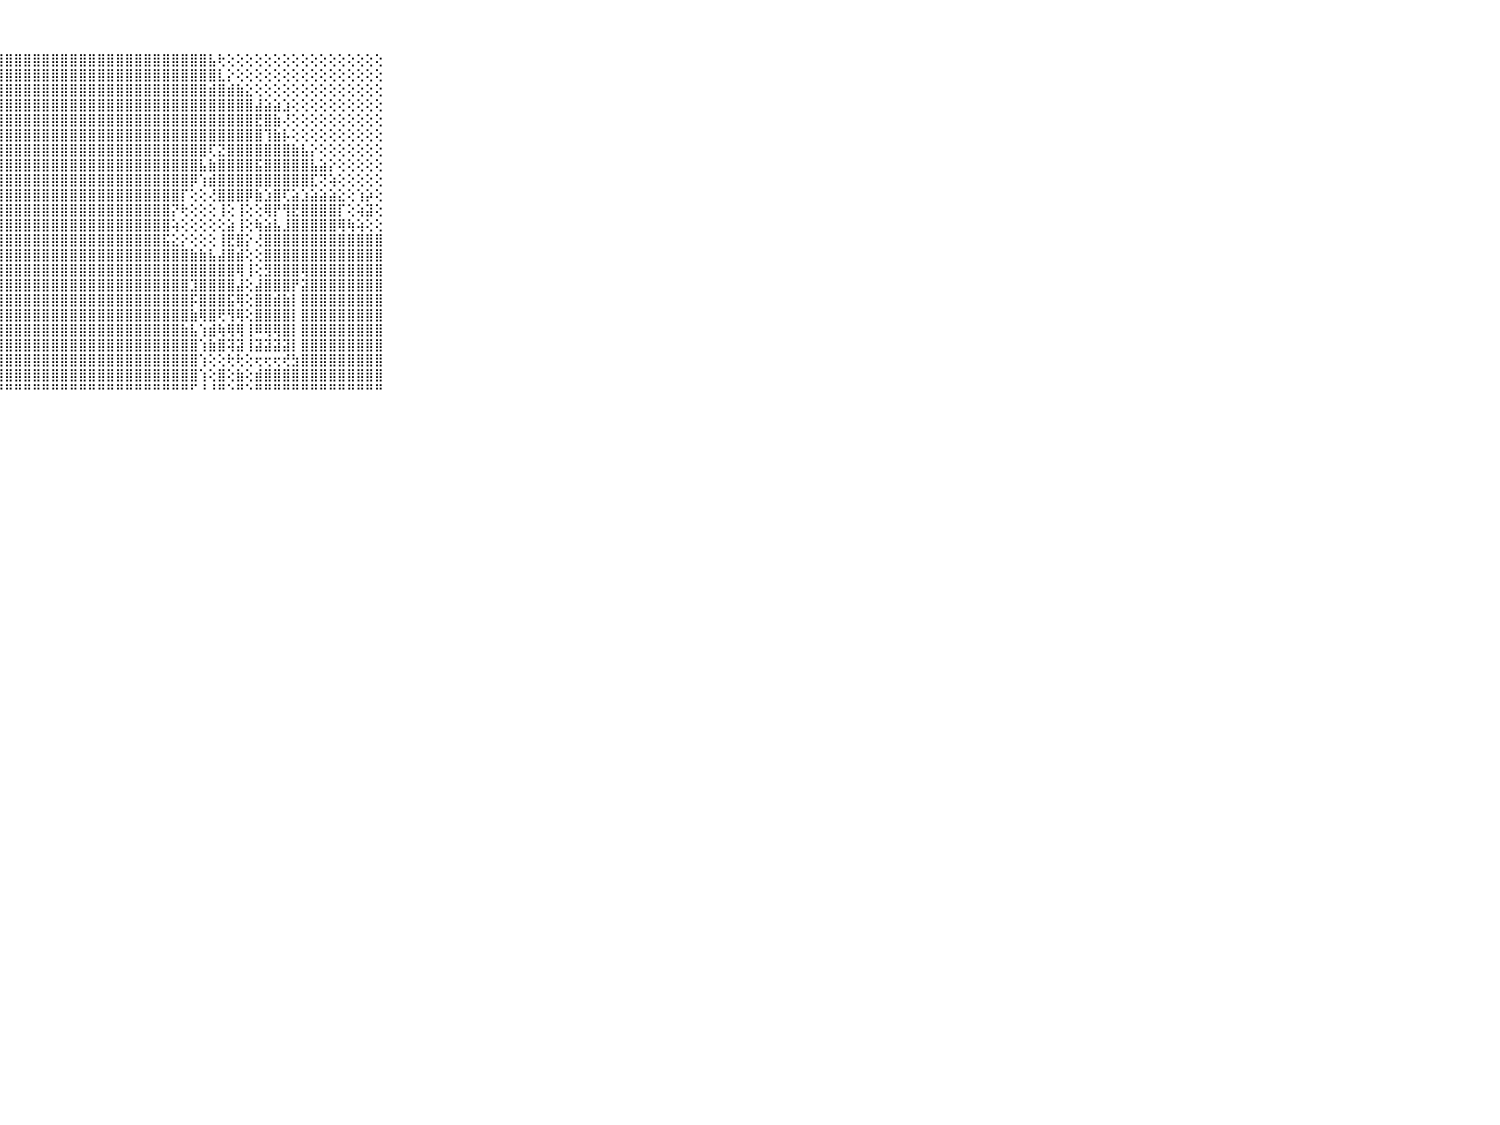

⠀⠀⠀⠀⠀⠀⠀⠀⠀⠀⠀⣿⣿⣿⣿⣿⣿⣿⣿⣿⣿⣿⣿⣿⣿⣿⣿⣿⣿⣿⣿⣿⣿⣿⣿⣿⣿⣿⣿⣿⣿⣿⣿⣿⣿⣿⣿⣿⣿⣿⣧⢗⢕⢕⢕⢕⢕⢕⢕⢕⢕⢕⢕⢕⢕⢕⢕⢕⢕⠀⠀⠀⠀⠀⠀⠀⠀⠀⠀⠀⠀
⠀⠀⠀⠀⠀⠀⠀⠀⠀⠀⠀⣿⣿⣿⣿⣿⣿⣿⣿⣿⣿⣿⣿⣿⣿⣿⣿⣿⣿⣿⣿⣿⣿⣿⣿⣿⣿⣿⣿⣿⣿⣿⣿⣿⣿⣿⣿⣿⣿⣿⣿⣇⡕⢕⢕⢕⢕⢕⢕⢕⢕⢕⢕⢕⢕⢕⢕⢕⢕⠀⠀⠀⠀⠀⠀⠀⠀⠀⠀⠀⠀
⠀⠀⠀⠀⠀⠀⠀⠀⠀⠀⠀⣿⣿⣿⣿⣿⣿⣿⣿⣿⣿⣿⣿⣿⣿⣿⣿⣿⣿⣿⣿⣿⣿⣿⣿⣿⣿⣿⣿⣿⣿⣿⣿⣿⣿⣿⣿⣿⣿⣿⣾⣿⣾⣷⣕⢕⢕⢕⢕⢕⢕⢕⢕⢕⢕⢕⢕⢕⢕⠀⠀⠀⠀⠀⠀⠀⠀⠀⠀⠀⠀
⠀⠀⠀⠀⠀⠀⠀⠀⠀⠀⠀⣿⣿⣿⣿⣿⣿⣿⣿⣿⣿⣿⣿⣿⣿⣿⣿⣿⣿⣿⣿⣿⣿⣿⣿⣿⣿⣿⣿⣿⣿⣿⣿⣿⣿⣿⣿⣿⣿⣿⣿⣿⣿⣿⣿⣼⣵⣵⣱⢕⢕⢕⢕⢕⢕⢕⢕⢕⢕⠀⠀⠀⠀⠀⠀⠀⠀⠀⠀⠀⠀
⠀⠀⠀⠀⠀⠀⠀⠀⠀⠀⠀⣿⣿⣿⣿⣿⣿⣿⣿⣿⣿⣿⣿⣿⣿⣿⣿⣿⣿⣿⣿⣿⣿⣿⣿⣿⣿⣿⣿⣿⣿⣿⣿⣿⣿⣿⣿⣿⣿⣿⣿⣿⣿⣿⣿⣟⣿⣷⢜⢕⢕⢕⢕⢕⢕⢕⢕⢕⢕⠀⠀⠀⠀⠀⠀⠀⠀⠀⠀⠀⠀
⠀⠀⠀⠀⠀⠀⠀⠀⠀⠀⠀⣿⣿⣿⣿⣿⣿⣿⣿⣿⣿⣿⣿⣿⣿⣿⣿⣿⣿⣿⣿⣿⣿⣿⣿⣿⣿⣿⣿⣿⣿⣿⣿⣿⣿⣿⣿⣿⣿⣿⣿⣿⣿⣿⣿⣿⢹⣷⡧⢕⢕⢕⢕⢕⢕⢕⢕⢕⢕⠀⠀⠀⠀⠀⠀⠀⠀⠀⠀⠀⠀
⠀⠀⠀⠀⠀⠀⠀⠀⠀⠀⠀⣿⣿⣿⣿⣿⣿⣿⣿⣿⣿⣿⣿⣿⣿⣿⣿⣿⣿⣿⣿⣿⣿⣿⣿⣿⣿⣿⣿⣿⣿⣿⣿⣿⣿⣿⣿⣿⣿⣿⢏⣝⣿⣿⣿⣿⣿⣿⣿⣷⣧⡕⢕⢕⢕⢕⢕⢕⢕⠀⠀⠀⠀⠀⠀⠀⠀⠀⠀⠀⠀
⠀⠀⠀⠀⠀⠀⠀⠀⠀⠀⠀⣿⣿⣿⣿⣿⣿⣿⣿⣿⣿⣿⣿⣿⣿⣿⣿⣿⣿⣿⣿⣿⣿⣿⣿⣿⣿⣿⣿⣿⣿⣿⣿⣿⣿⣿⣿⣿⣿⣧⣷⣿⣿⣿⣿⣯⣿⣿⣿⣿⣿⣧⣵⡕⢕⢕⢕⢕⢕⠀⠀⠀⠀⠀⠀⠀⠀⠀⠀⠀⠀
⠀⠀⠀⠀⠀⠀⠀⠀⠀⠀⠀⣿⣿⣿⣿⣿⣿⣿⣿⣿⣿⣿⣿⣿⣿⣿⣿⣿⣿⣿⣿⣿⣿⣿⣿⣿⣿⣿⣿⣿⣿⣿⣿⣿⣿⣿⣿⣿⡿⢱⣾⣿⣿⣿⣿⣿⣿⣿⣿⣿⣿⣏⢝⢵⢕⢕⢕⢕⢕⠀⠀⠀⠀⠀⠀⠀⠀⠀⠀⠀⠀
⠀⠀⠀⠀⠀⠀⠀⠀⠀⠀⠀⣿⣿⣿⣿⣿⣿⣿⣿⣿⣿⣿⣿⣯⣿⣿⣿⣿⣿⣿⣿⣿⣿⣿⣿⣿⣿⣿⣿⣿⣿⣿⣿⣿⣿⣿⣿⡏⢕⢕⢜⣿⣿⣿⡿⣷⣱⣿⢏⣵⣱⣵⣵⣵⣕⢕⢱⡵⢕⠀⠀⠀⠀⠀⠀⠀⠀⠀⠀⠀⠀
⠀⠀⠀⠀⠀⠀⠀⠀⠀⠀⠀⣿⣿⣿⣿⣿⣿⣿⣿⣿⣿⣿⡟⢏⢗⣿⣿⣿⣿⣿⣿⣿⣿⣿⣿⣿⣿⣿⣿⣿⣿⣿⣿⣿⣿⣿⡝⢗⢕⢕⢕⢸⢕⢸⢕⢕⢿⡟⢻⣟⣿⣿⣿⣿⡏⢕⢵⣽⢕⠀⠀⠀⠀⠀⠀⠀⠀⠀⠀⠀⠀
⠀⠀⠀⠀⠀⠀⠀⠀⠀⠀⠀⣿⣿⣿⣿⣿⣿⣿⣿⣿⣿⣿⣗⢕⢜⢳⣿⣿⣿⣿⣿⣿⣿⣿⣿⣿⣿⣿⣿⣿⣿⣿⣿⣿⣿⣿⢵⢕⢕⢕⢕⢕⣵⢸⢕⢷⣵⣧⣸⣿⣿⣿⣿⣿⢿⢷⢵⢕⢕⠀⠀⠀⠀⠀⠀⠀⠀⠀⠀⠀⠀
⠀⠀⠀⠀⠀⠀⠀⠀⠀⠀⠀⣿⣿⡏⢝⢝⣿⣿⣿⣿⣿⣿⣿⣕⢱⢜⢻⣿⣿⣿⣿⣿⣿⣿⣿⣿⣿⣿⣿⣿⣿⣿⣿⣿⣿⣯⣕⡕⢕⢕⢕⢸⣟⣿⡕⢜⣿⣿⣿⣿⣿⣿⣿⣿⣿⣿⣿⣿⣿⠀⠀⠀⠀⠀⠀⠀⠀⠀⠀⠀⠀
⠀⠀⠀⠀⠀⠀⠀⠀⠀⠀⠀⣿⣿⡗⢕⢕⣿⣿⣿⣿⣿⣿⣿⣗⢕⢇⢸⣿⣿⣿⣿⣿⣿⣿⣿⣿⣿⣿⣿⣿⣿⣿⣿⣿⣿⣿⣿⣿⣷⣷⣧⣼⣿⣾⢕⢕⣿⣿⣿⣿⣿⣿⣿⣿⣿⣿⣿⣿⣿⠀⠀⠀⠀⠀⠀⠀⠀⠀⠀⠀⠀
⠀⠀⠀⠀⠀⠀⠀⠀⠀⠀⠀⣿⣿⡇⢕⢕⣿⣿⣿⣿⣿⣿⣿⣿⣧⢕⣸⣿⣿⣿⣿⣿⣿⣿⣿⣿⣿⣿⣿⣿⣿⣿⣿⣿⣿⣿⣿⣿⣿⣿⣿⣿⣿⢿⢸⢕⣻⣿⣿⣿⢿⣿⣿⣿⣿⣿⣿⣿⣿⠀⠀⠀⠀⠀⠀⠀⠀⠀⠀⠀⠀
⠀⠀⠀⠀⠀⠀⠀⠀⠀⠀⠀⣿⣿⡇⢕⢕⣿⣿⣿⣿⣿⣿⣿⣿⡫⢱⣿⣿⣿⣿⣿⣿⣿⣿⣿⣿⣿⣿⣿⣿⣿⣿⣿⣿⣿⣿⣿⣿⣹⣿⣿⣿⣿⣼⢕⣼⣿⣿⣿⡟⣽⣿⣿⣿⣿⣿⣿⣿⣿⠀⠀⠀⠀⠀⠀⠀⠀⠀⠀⠀⠀
⠀⠀⠀⠀⠀⠀⠀⠀⠀⠀⠀⣿⣿⡇⢕⢕⣿⣿⣿⣿⣿⣿⣿⣿⣵⣼⣿⣿⣿⣿⣿⣿⣿⣿⣿⣿⣿⣿⣿⣿⣿⣿⣿⣿⣿⣿⣿⣿⡯⣿⣿⣿⣯⢿⢕⣿⣿⣾⣷⡇⣿⣿⣿⣿⣿⣿⣿⣿⣿⠀⠀⠀⠀⠀⠀⠀⠀⠀⠀⠀⠀
⠀⠀⠀⠀⠀⠀⠀⠀⠀⠀⠀⣿⣿⡇⢕⢕⣿⣿⣿⣿⣿⣿⣿⣿⣿⣿⣿⣿⣿⣿⣿⣿⣿⣿⣿⣿⣿⣿⣿⣿⣿⣿⣿⣿⣿⣿⣿⣿⣷⢿⣿⢟⢻⢿⢕⣿⣿⣿⣿⡇⣿⣿⣿⣿⣿⣿⣿⣿⣿⠀⠀⠀⠀⠀⠀⠀⠀⠀⠀⠀⠀
⠀⠀⠀⠀⠀⠀⠀⠀⠀⠀⠀⣿⣿⡇⢕⢕⣿⣿⣿⣿⣿⣿⣿⣯⣿⣽⣿⣿⣿⣿⣿⣿⣿⣿⣿⣿⣿⣿⣿⣿⣿⣿⣿⣿⣿⣿⣿⣷⣧⢱⣾⢷⢿⢿⢸⠿⢿⢿⣿⡇⣿⣿⣿⣿⣿⣿⣿⣿⣿⠀⠀⠀⠀⠀⠀⠀⠀⠀⠀⠀⠀
⠀⠀⠀⠀⠀⠀⠀⠀⠀⠀⠀⣿⣿⡇⢕⢕⣿⣿⣿⣿⣿⣿⣿⣿⣿⣿⣿⣿⣿⣿⣿⣿⣿⣿⣿⣿⣿⣿⣿⣿⣿⣿⣿⣿⣿⣿⣿⣿⣿⢱⣷⣿⢽⣽⢸⣽⣽⣽⣽⡇⣿⣿⣿⣿⣿⣿⣿⣿⣿⠀⠀⠀⠀⠀⠀⠀⠀⠀⠀⠀⠀
⠀⠀⠀⠀⠀⠀⠀⠀⠀⠀⠀⣿⣿⡇⢕⢸⣿⣿⣿⣿⣿⣿⣿⣿⣿⣿⣿⣿⣿⣿⣿⣿⣿⣿⣿⣿⣿⣿⣿⣿⣿⣿⣿⣿⣿⣿⣿⣿⣿⢱⢕⢕⢗⢗⢕⢖⢖⢖⢞⣳⣿⣿⣿⣿⣿⣿⣿⣿⣿⠀⠀⠀⠀⠀⠀⠀⠀⠀⠀⠀⠀
⠀⠀⠀⠀⠀⠀⠀⠀⠀⠀⠀⣿⣿⣿⣿⣿⣿⣿⣿⣿⣿⣿⣿⣿⣿⣿⣿⣿⣿⣿⣿⣿⣿⣿⣿⣿⣿⣿⣿⣿⣿⣿⣿⣿⣿⣿⣿⣿⣿⢱⢕⣿⢕⣷⢕⣾⣿⣿⣿⣿⣿⣿⣿⣿⣿⣿⣿⣿⣿⠀⠀⠀⠀⠀⠀⠀⠀⠀⠀⠀⠀
⠀⠀⠀⠀⠀⠀⠀⠀⠀⠀⠀⠛⠛⠛⠛⠛⠛⠛⠛⠛⠛⠛⠛⠛⠛⠛⠛⠛⠛⠛⠛⠛⠛⠛⠛⠛⠛⠛⠛⠛⠛⠛⠛⠛⠛⠛⠛⠛⠋⠘⠘⠛⠑⠛⠑⠛⠛⠛⠛⠛⠛⠛⠛⠛⠛⠛⠛⠛⠛⠀⠀⠀⠀⠀⠀⠀⠀⠀⠀⠀⠀